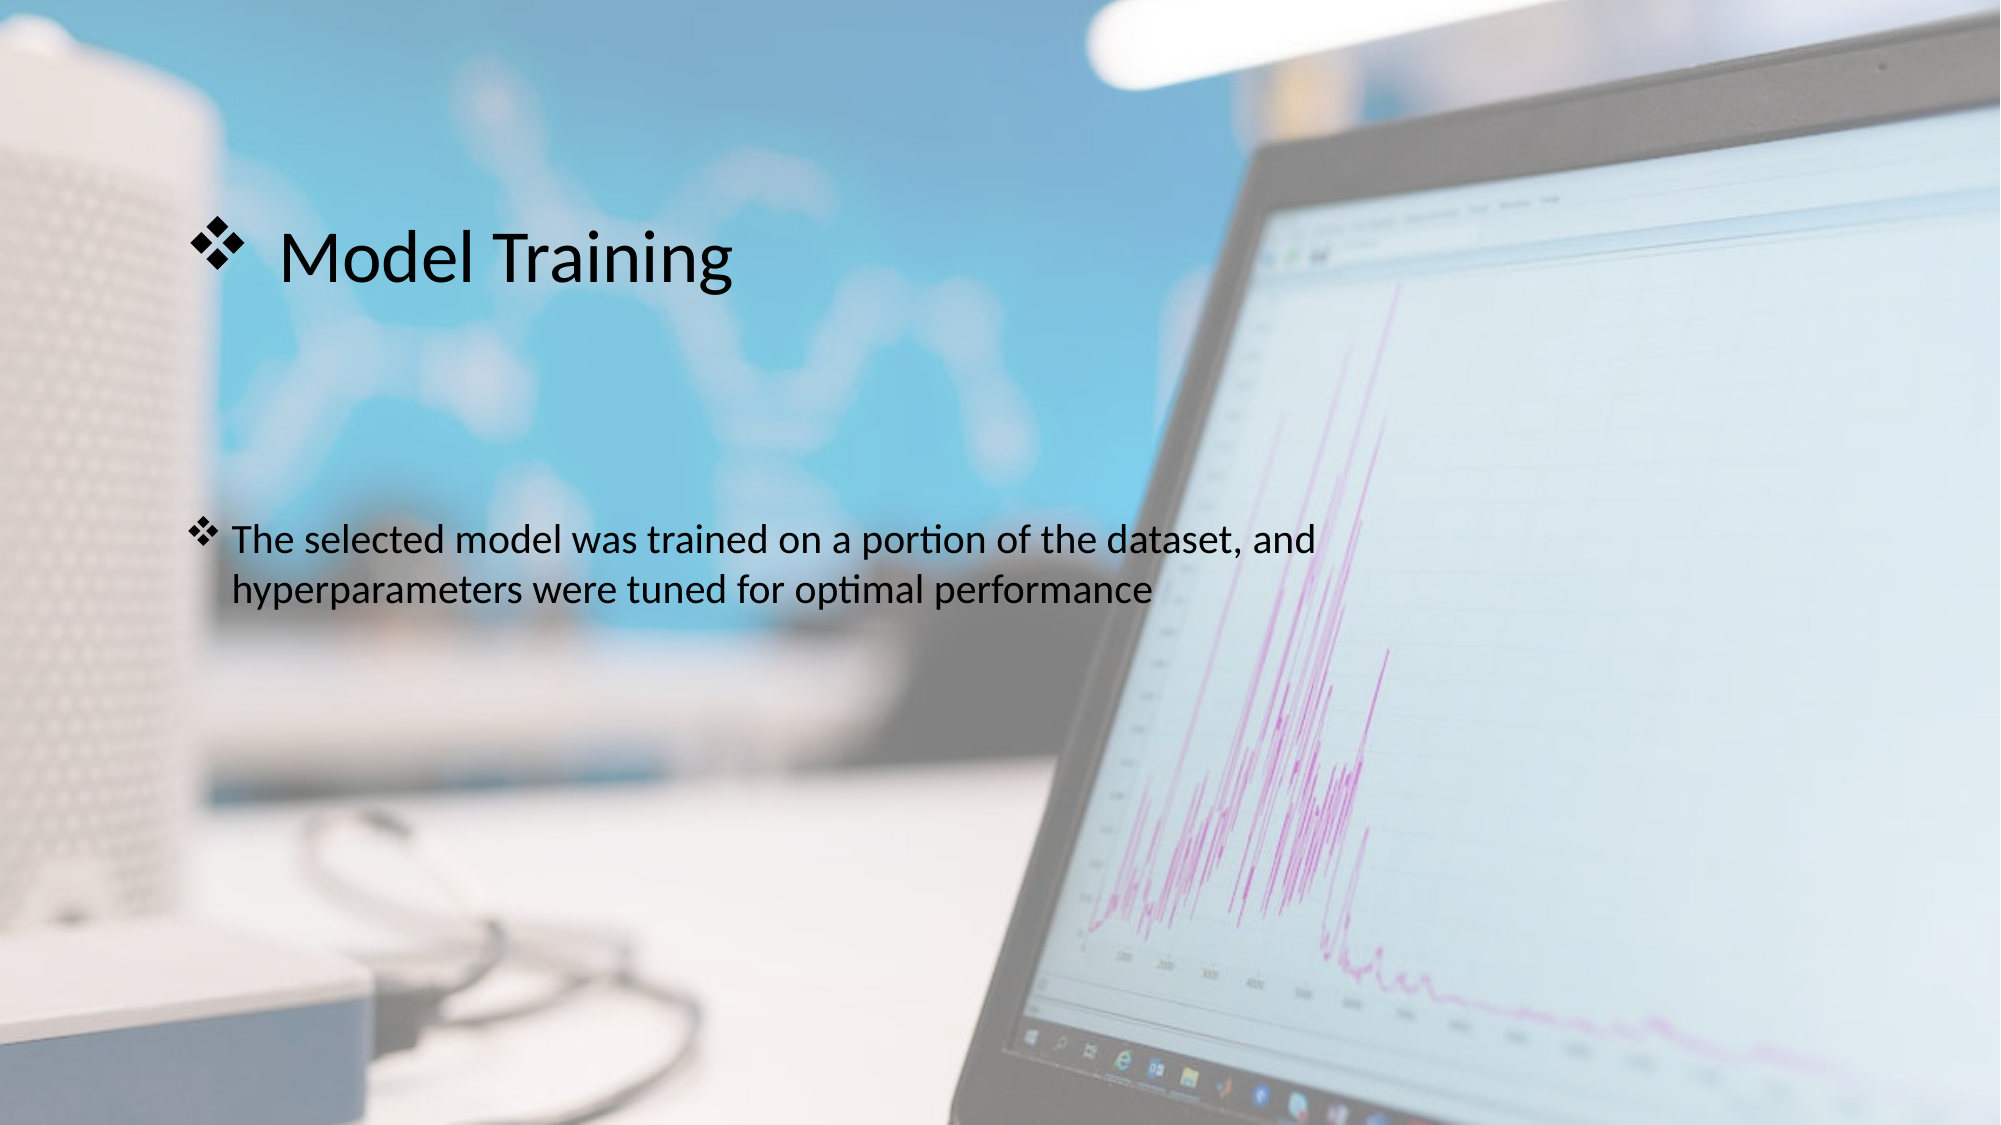

Model Training
The selected model was trained on a portion of the dataset, and hyperparameters were tuned for optimal performance